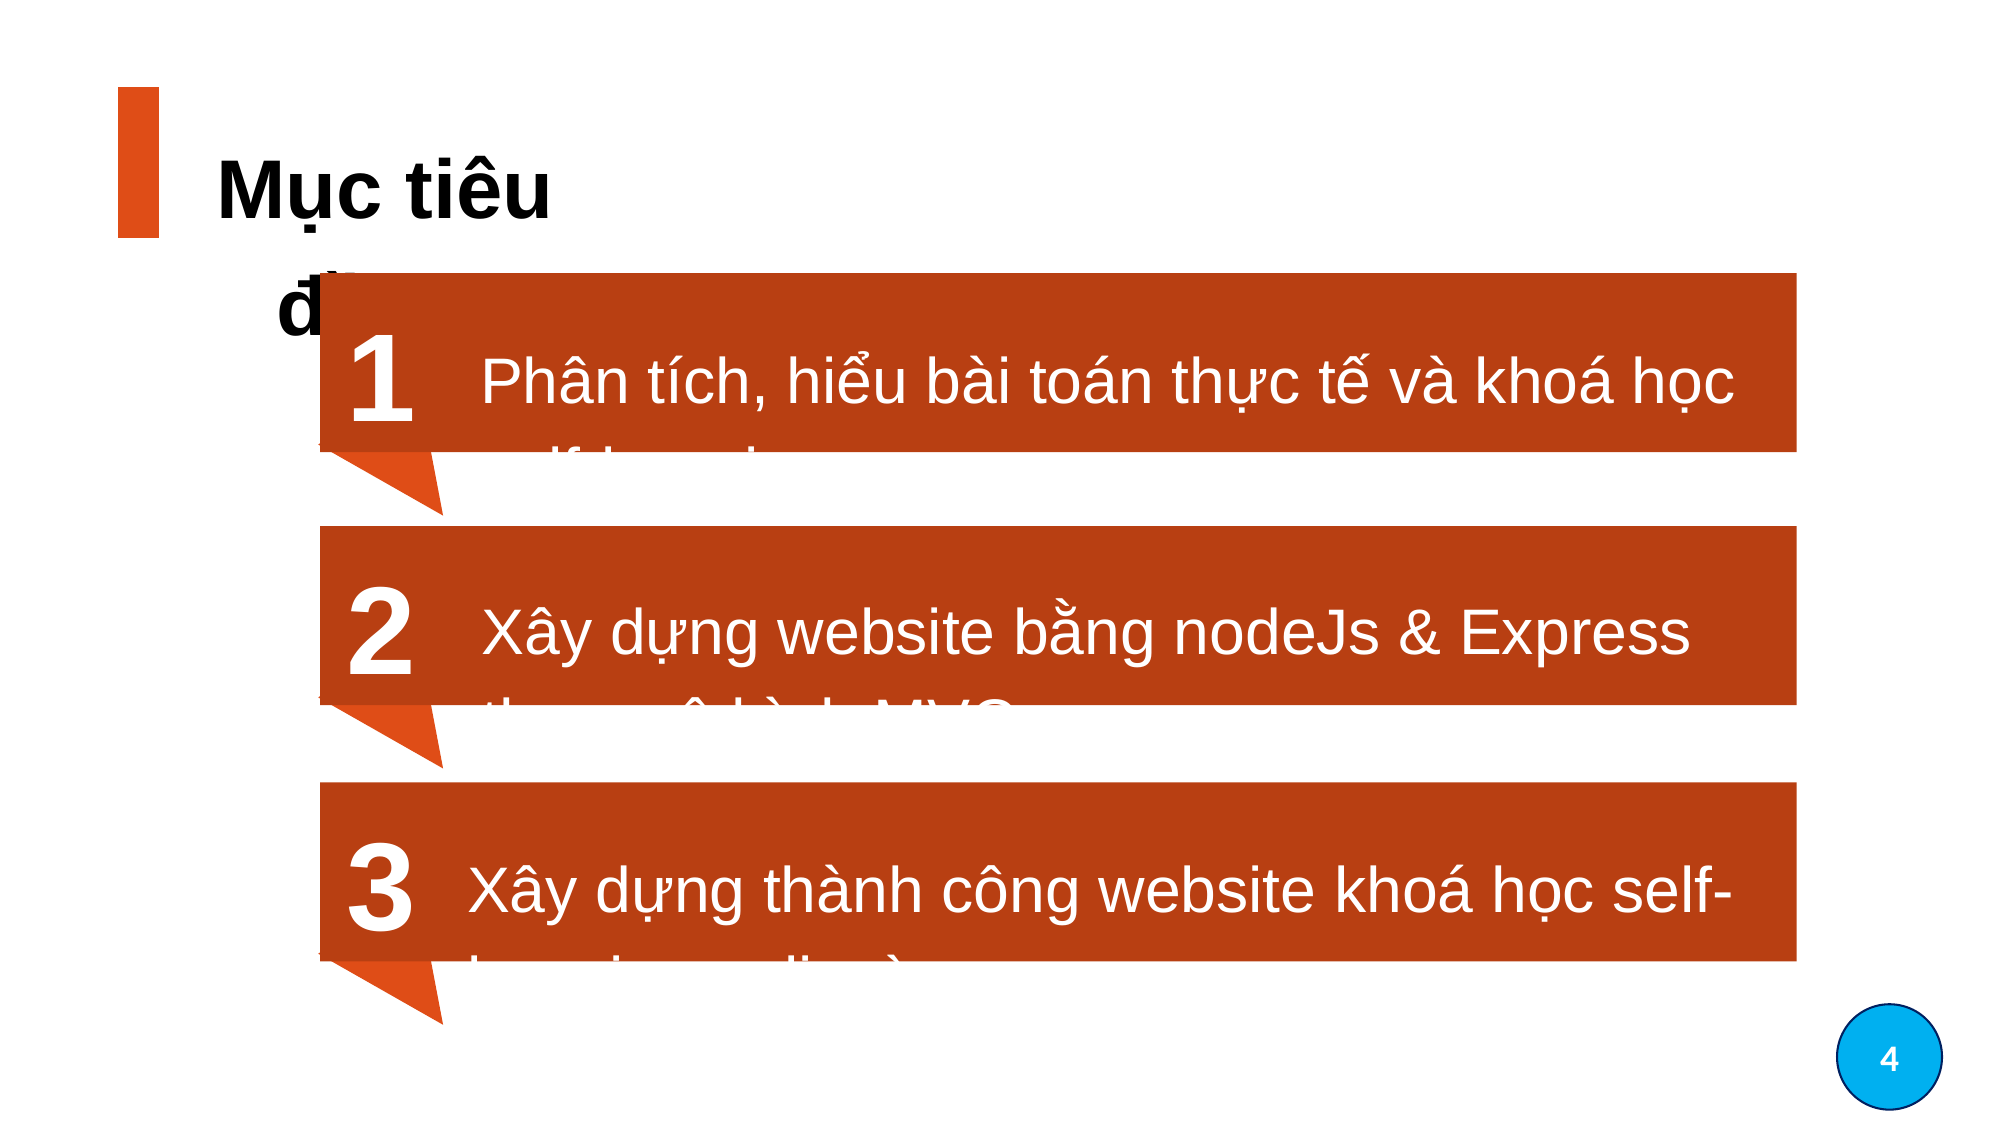

Mục tiêu đề tài

``
1
Phân tích, hiểu bài toán thực tế và khoá học self-learning

``
2
Xây dựng website bằng nodeJs & Express theo mô hình MVC

``
3
Xây dựng thành công website khoá học self-learning online`
4